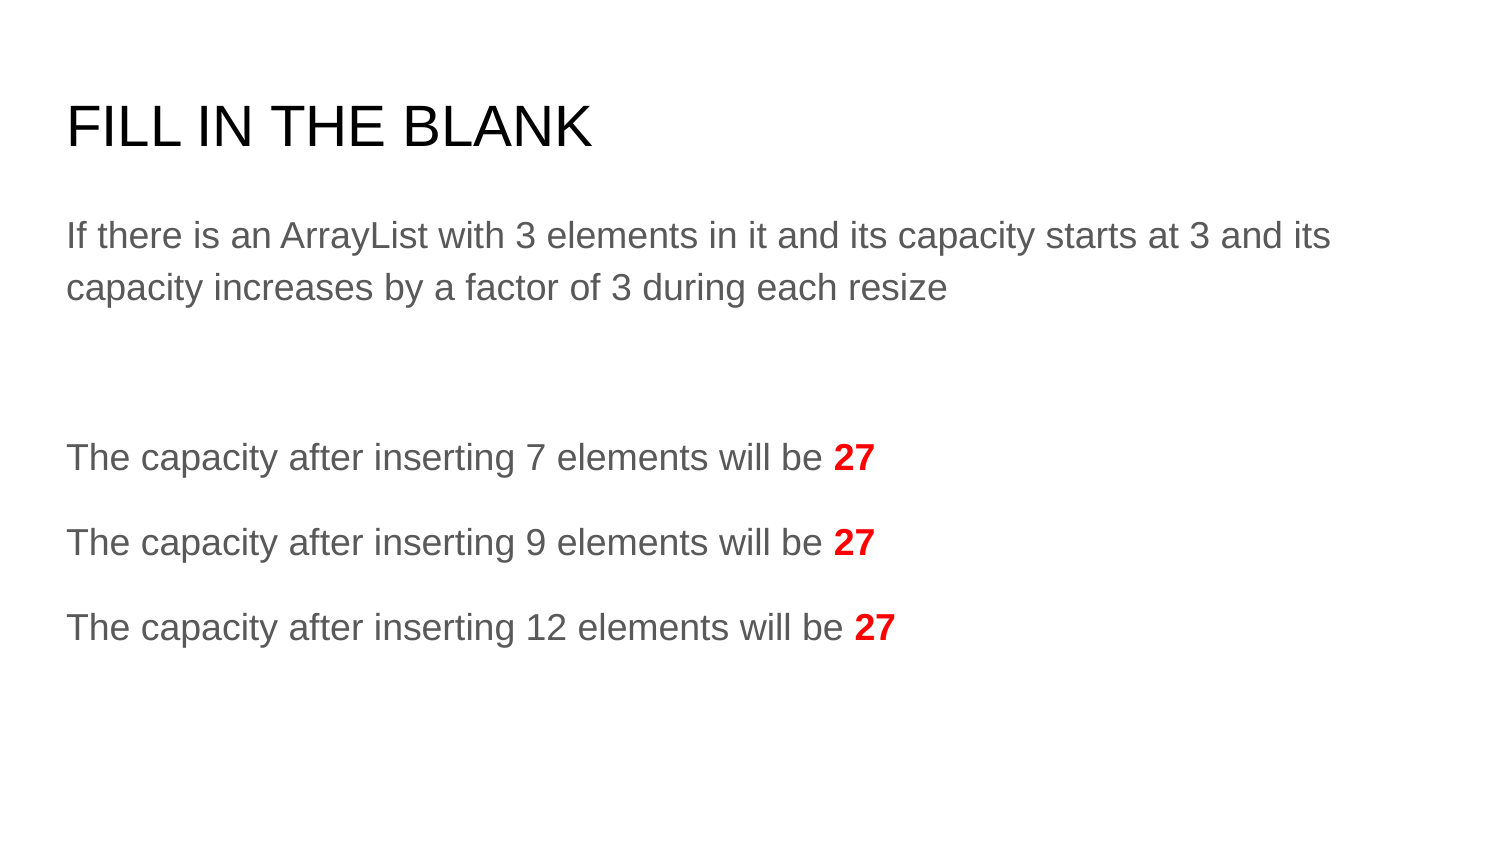

# FILL IN THE BLANK
If there is an ArrayList with 3 elements in it and its capacity starts at 3 and its capacity increases by a factor of 3 during each resize

The capacity after inserting 7 elements will be 27
The capacity after inserting 9 elements will be 27
The capacity after inserting 12 elements will be 27